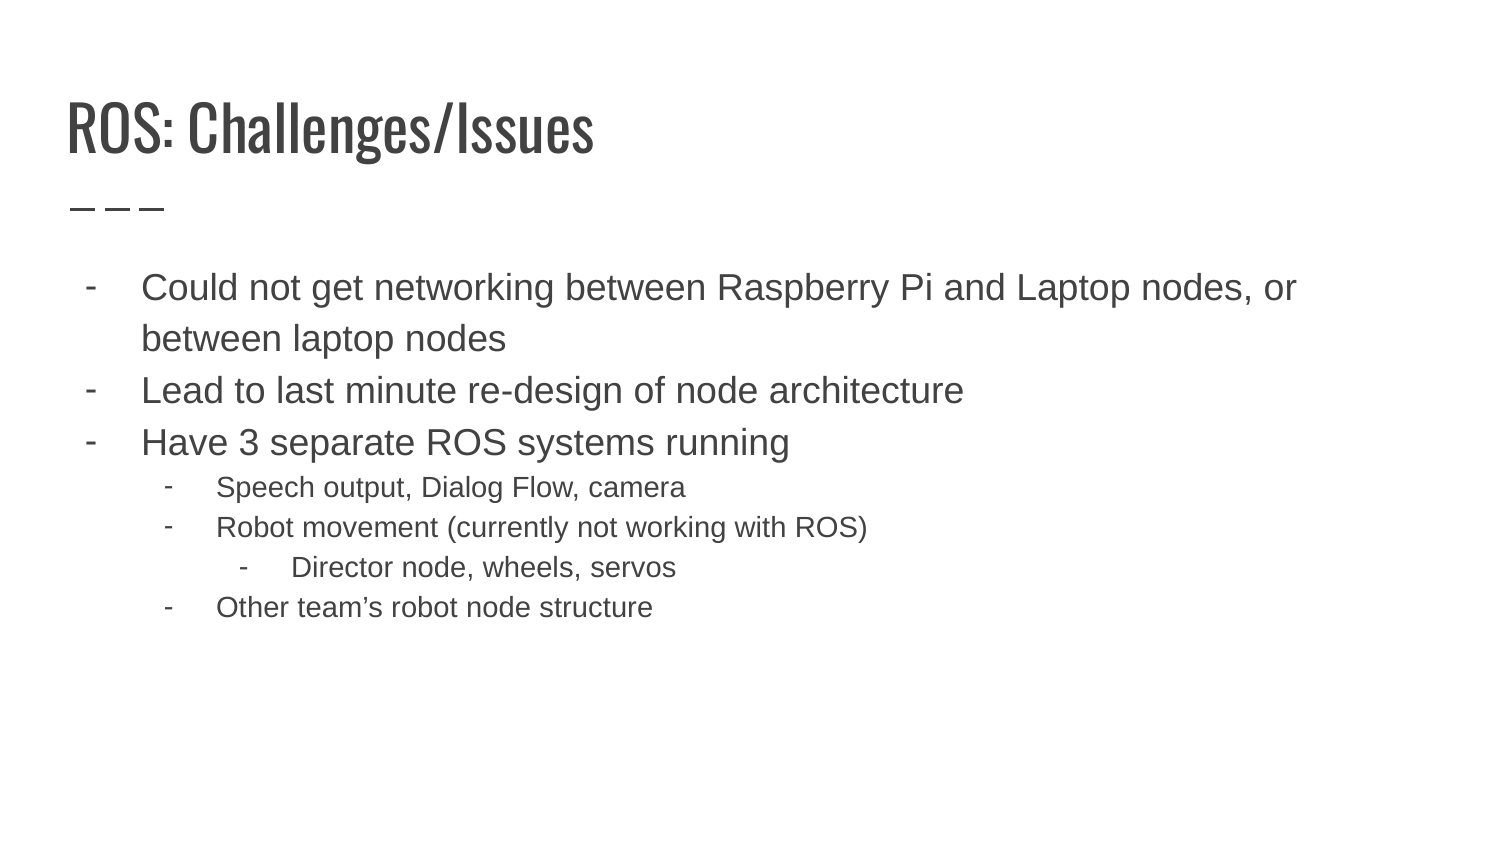

# ROS: Challenges/Issues
Could not get networking between Raspberry Pi and Laptop nodes, or between laptop nodes
Lead to last minute re-design of node architecture
Have 3 separate ROS systems running
Speech output, Dialog Flow, camera
Robot movement (currently not working with ROS)
Director node, wheels, servos
Other team’s robot node structure